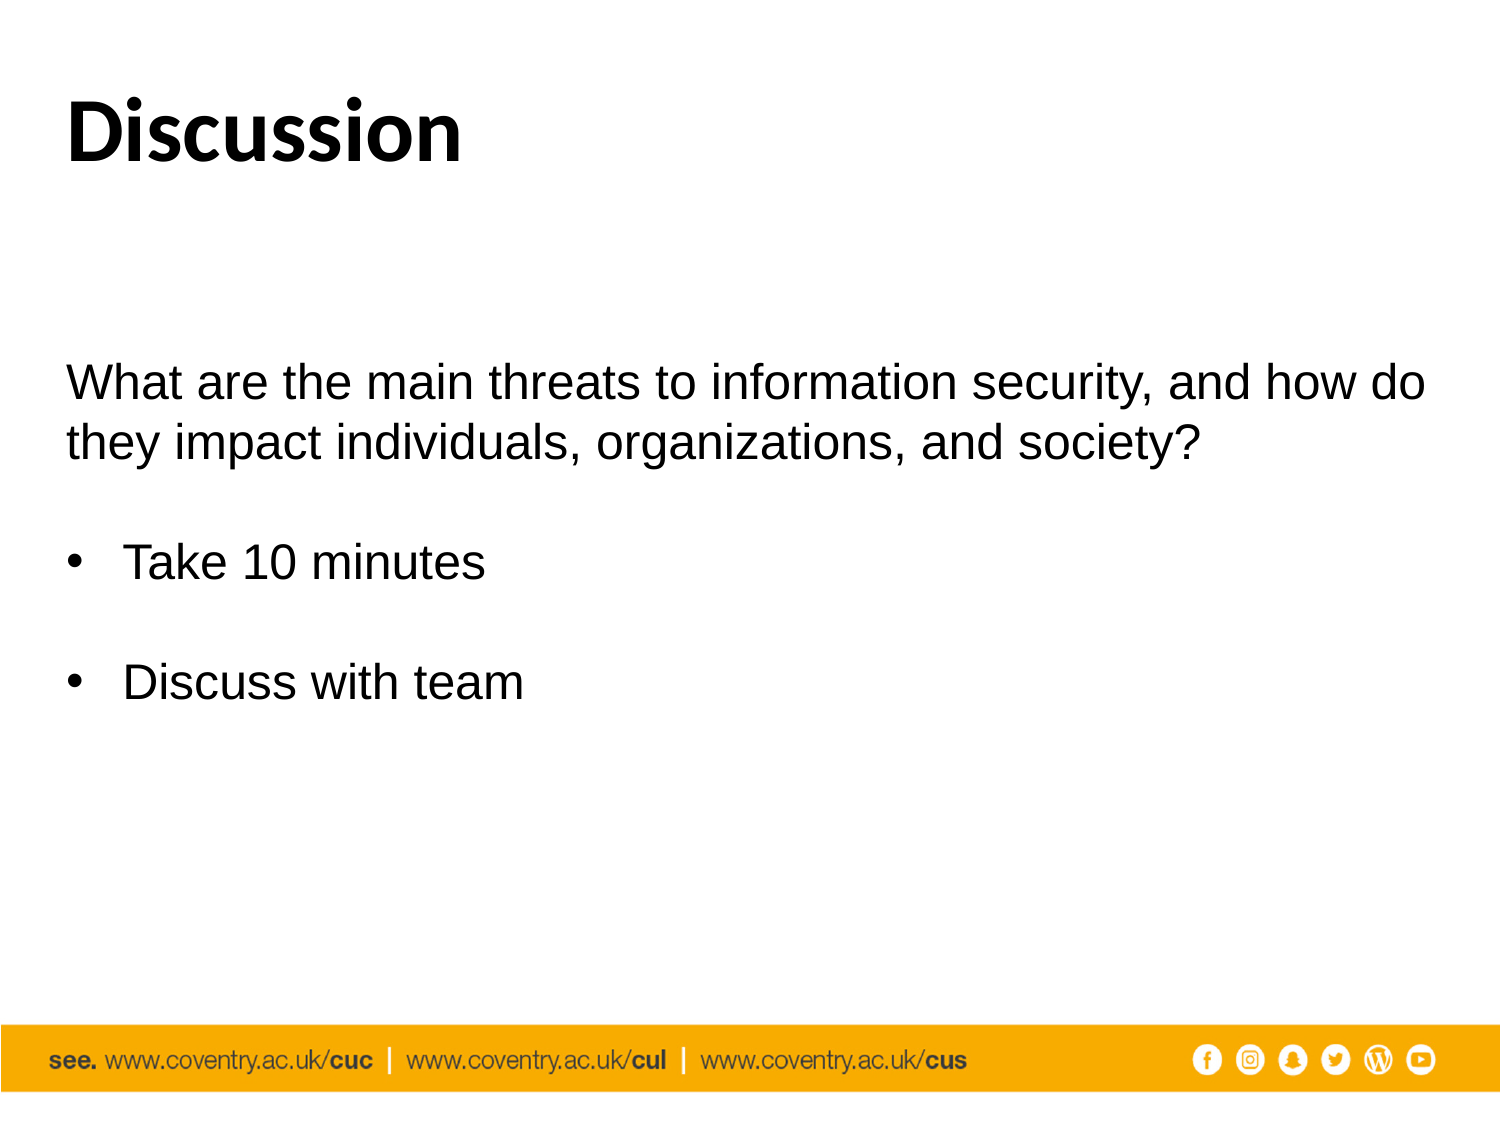

# Discussion
What are the main threats to information security, and how do they impact individuals, organizations, and society?

Take 10 minutes

Discuss with team